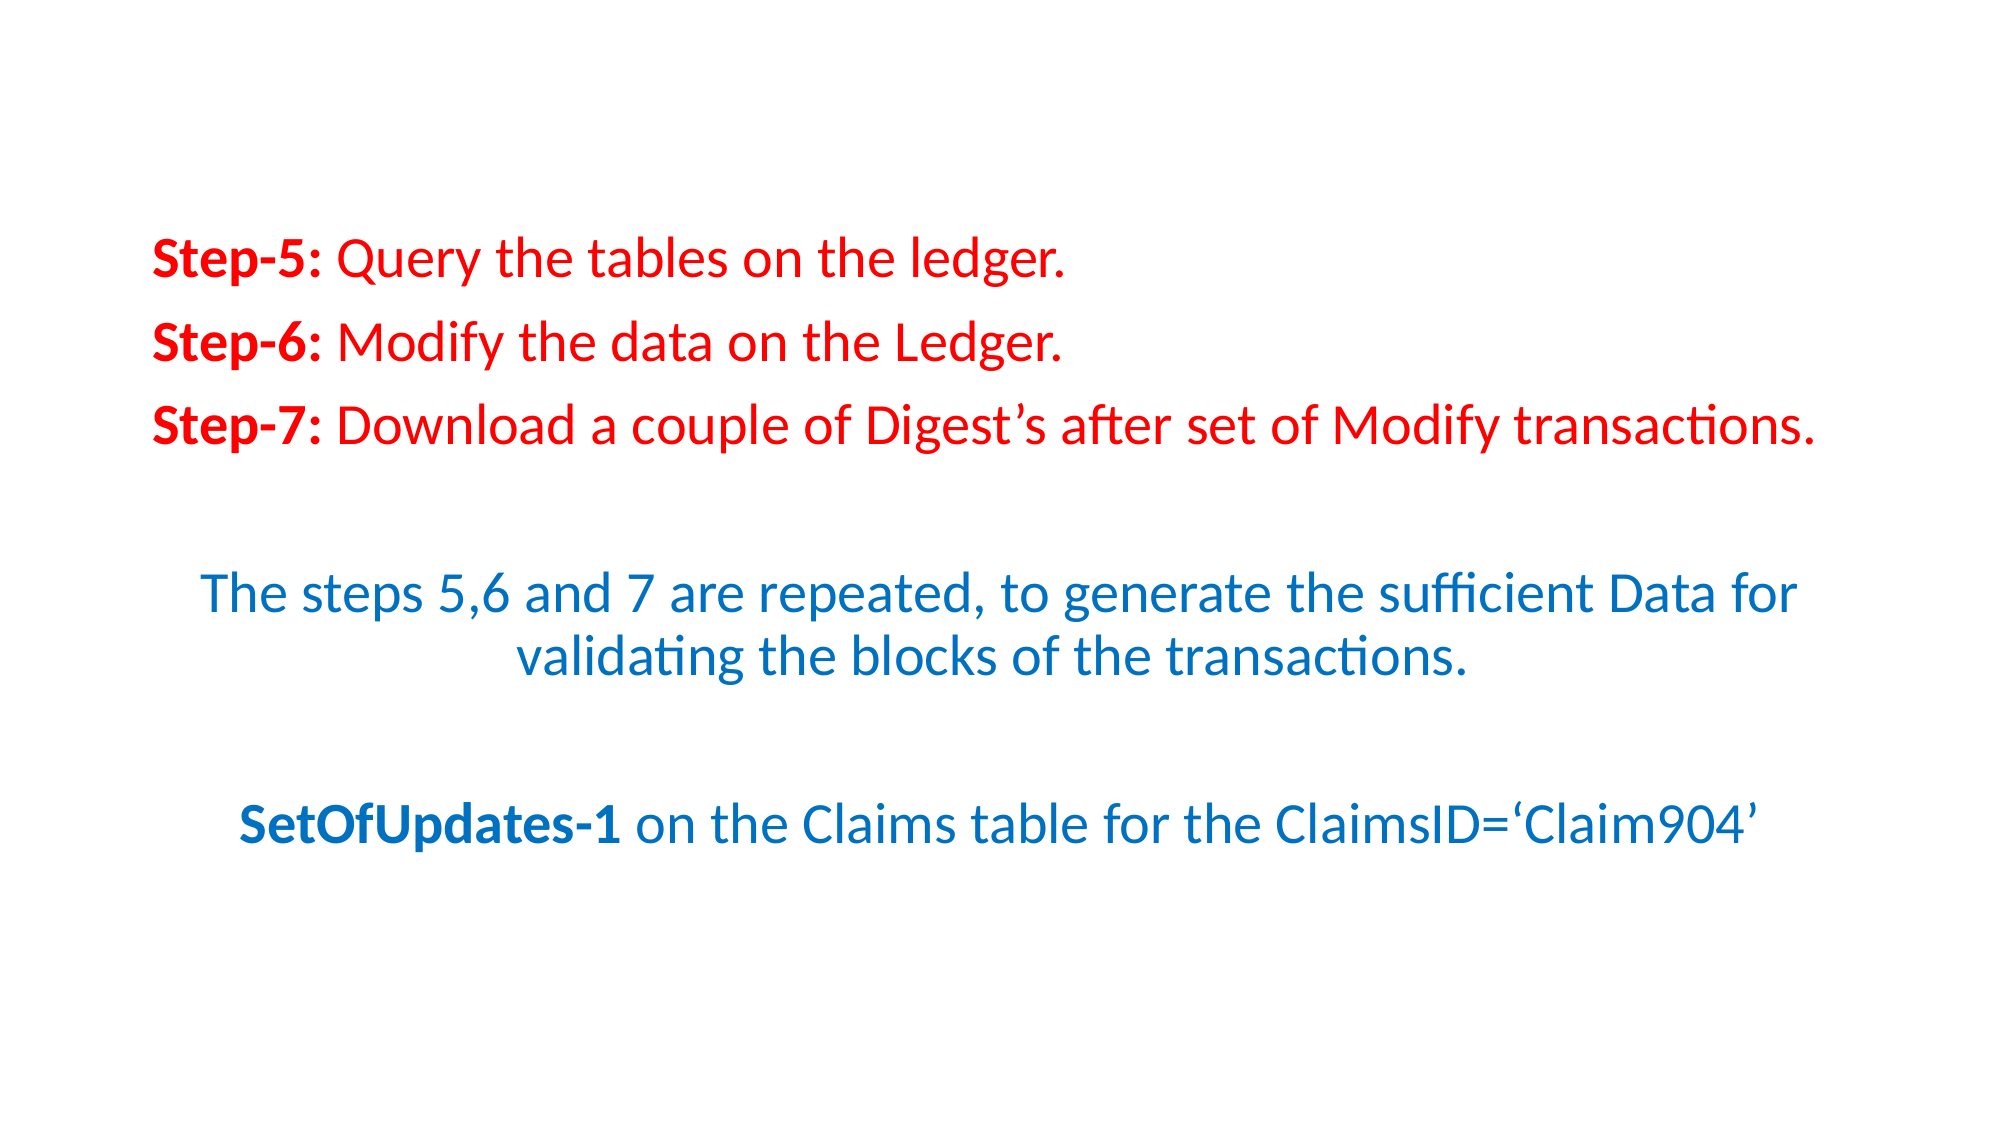

Step-5: Query the tables on the ledger.
Step-6: Modify the data on the Ledger.
Step-7: Download a couple of Digest’s after set of Modify transactions.

The steps 5,6 and 7 are repeated, to generate the sufficient Data for validating the blocks of the transactions.

SetOfUpdates-1 on the Claims table for the ClaimsID=‘Claim904’